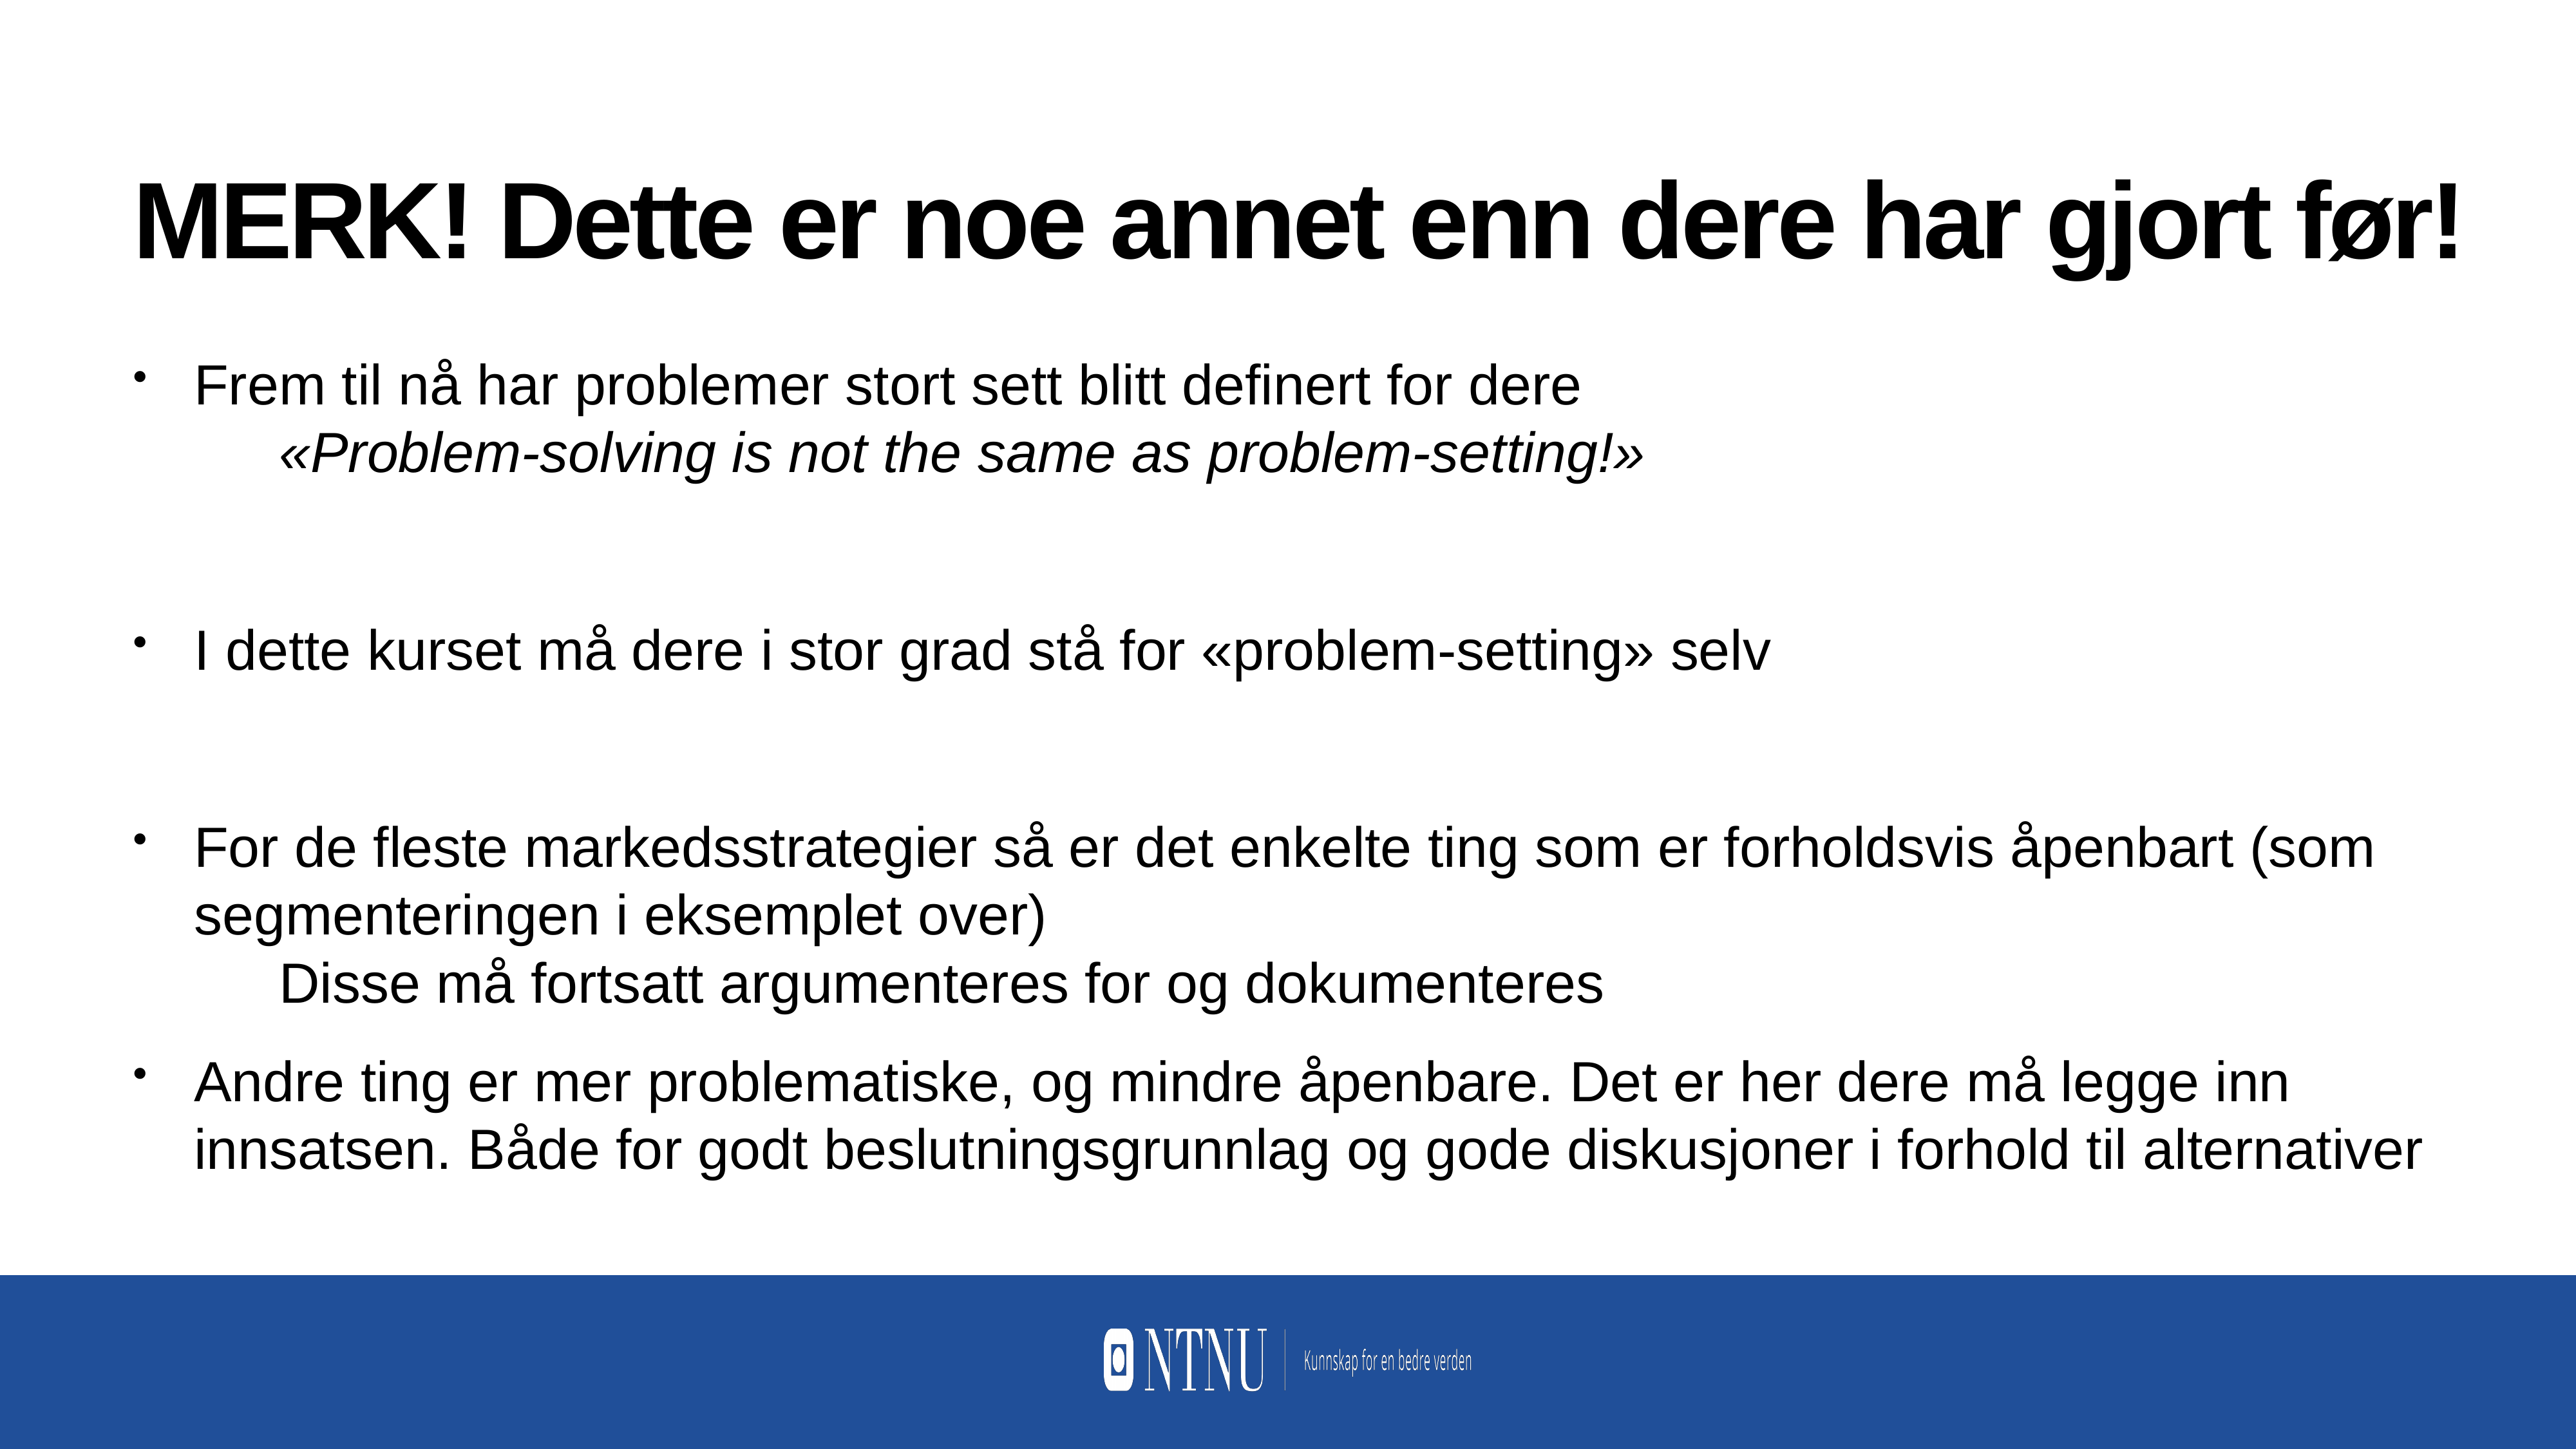

MERK! Dette er noe annet enn dere har gjort før!
Frem til nå har problemer stort sett blitt definert for dere
	«Problem-solving is not the same as problem-setting!»

I dette kurset må dere i stor grad stå for «problem-setting» selv

For de fleste markedsstrategier så er det enkelte ting som er forholdsvis åpenbart (som segmenteringen i eksemplet over)
	Disse må fortsatt argumenteres for og dokumenteres
Andre ting er mer problematiske, og mindre åpenbare. Det er her dere må legge inn innsatsen. Både for godt beslutningsgrunnlag og gode diskusjoner i forhold til alternativer